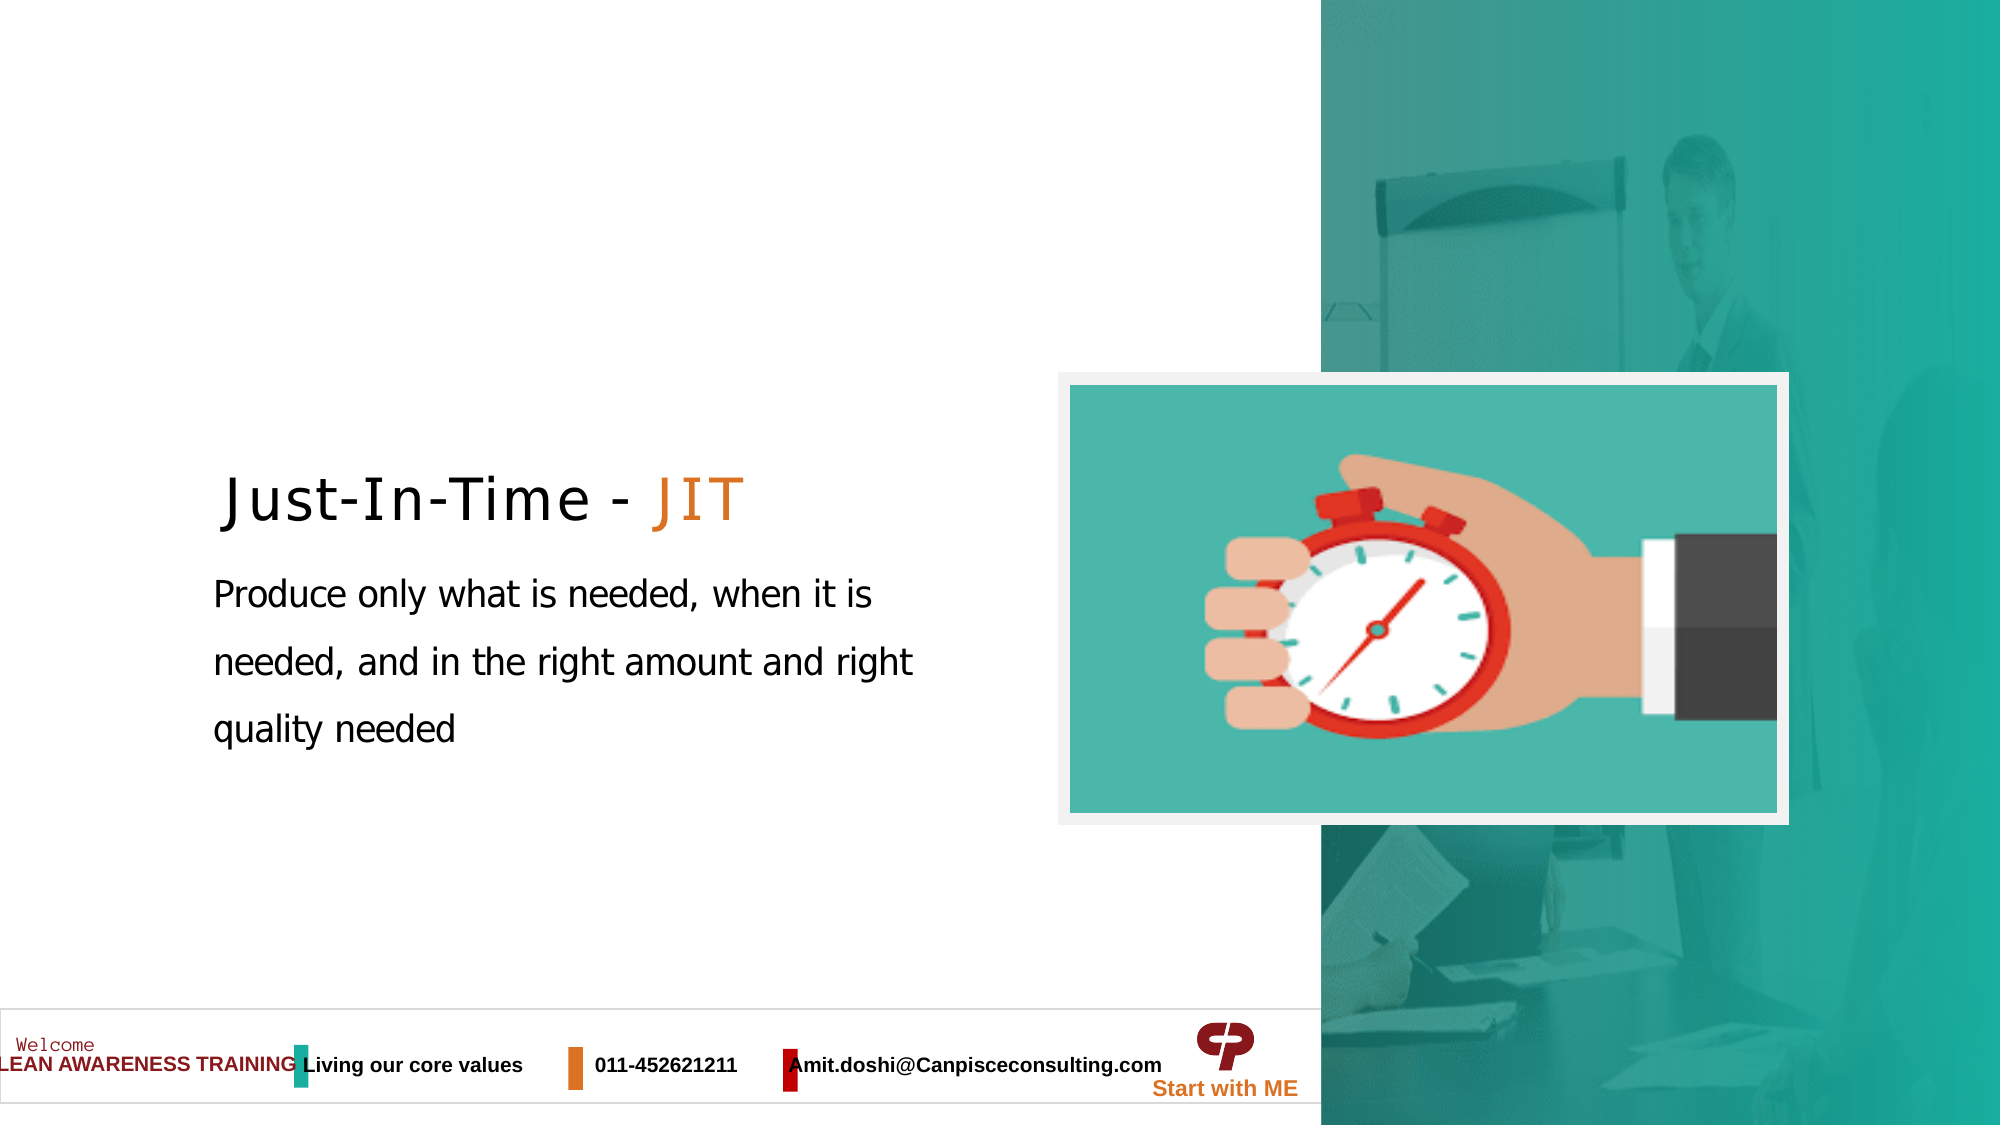

Just-In-Time - JIT
Produce only what is needed, when it is needed, and in the right amount and right quality needed